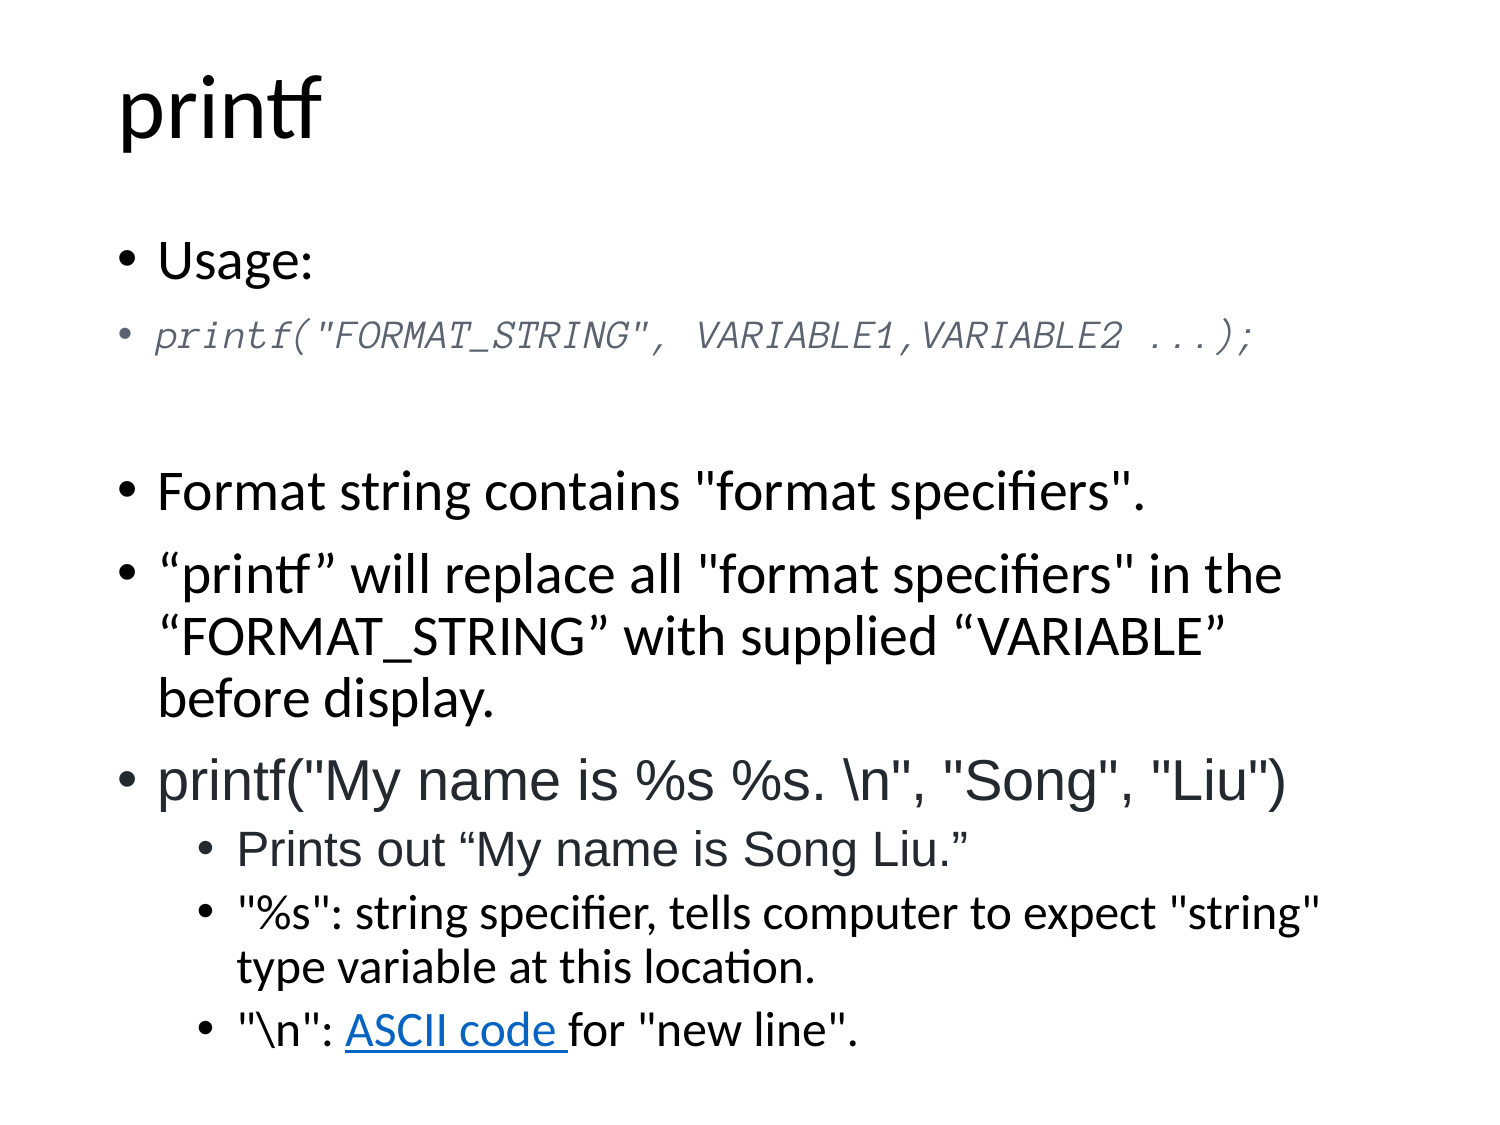

# printf
Usage:
printf("FORMAT_STRING", VARIABLE1,VARIABLE2 ...);

Format string contains "format specifiers".
“printf” will replace all "format specifiers" in the “FORMAT_STRING” with supplied “VARIABLE” before display.
printf("My name is %s %s. \n", "Song", "Liu")
Prints out “My name is Song Liu.”
"%s": string specifier, tells computer to expect "string" type variable at this location.
"\n": ASCII code for "new line".